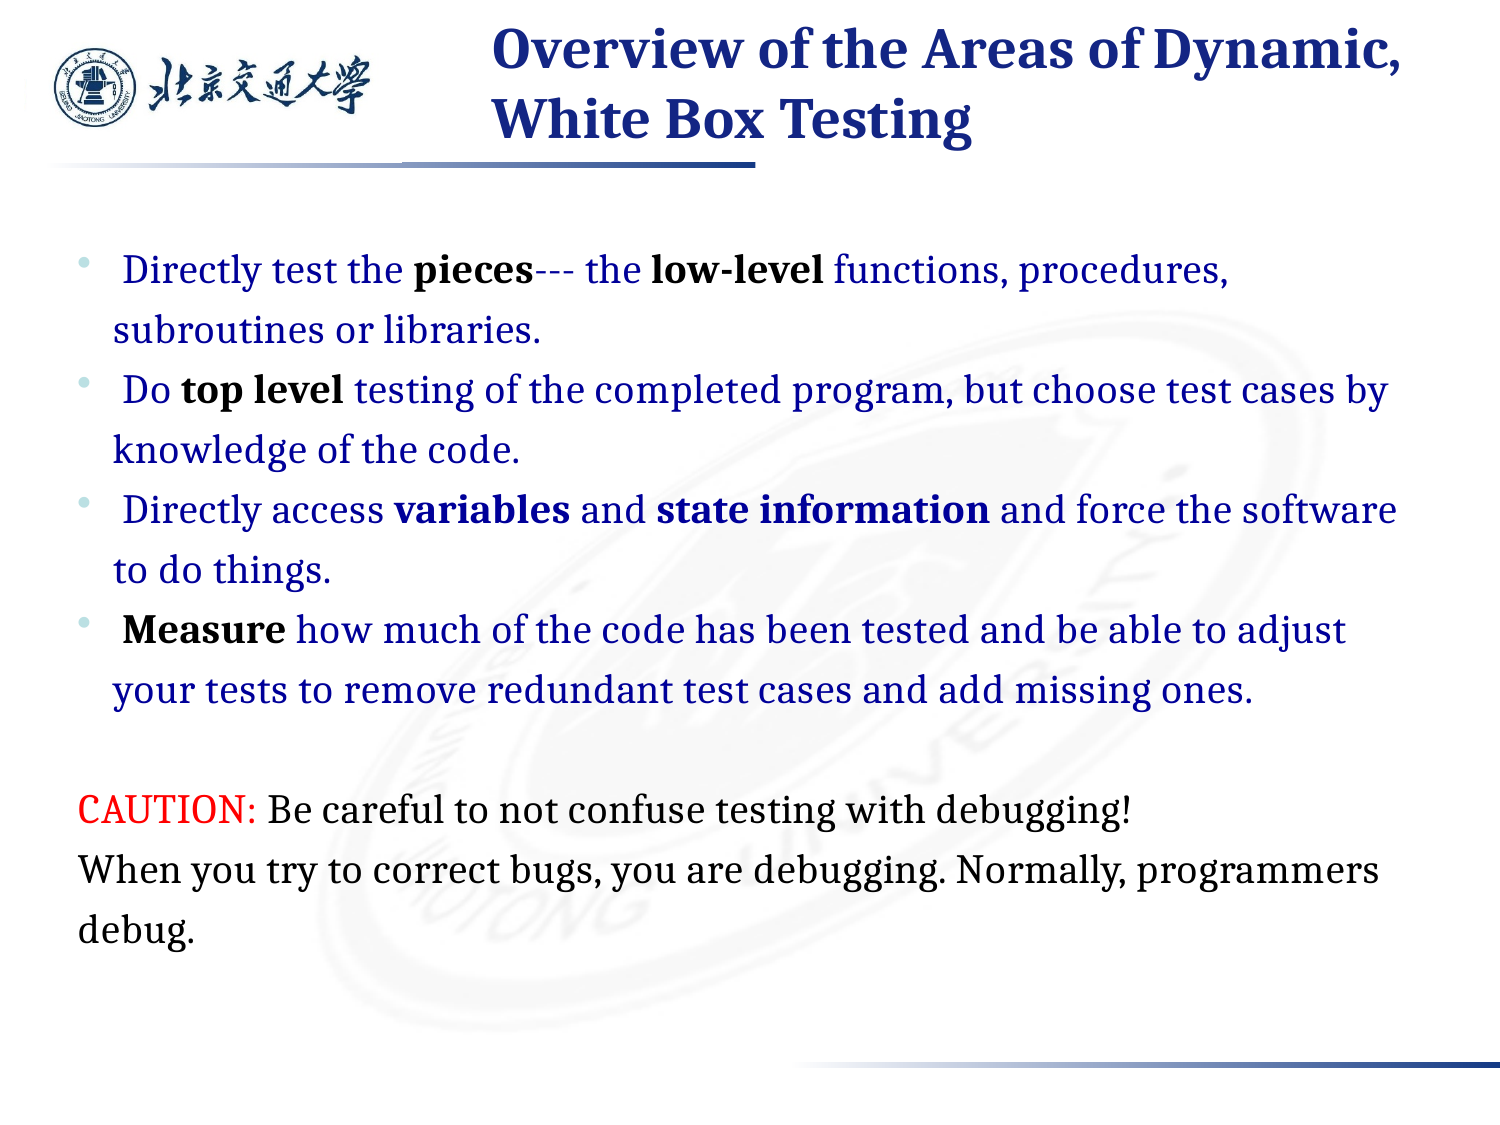

# Overview of the Areas of Dynamic, White Box Testing
 Directly test the pieces--- the low-level functions, procedures, subroutines or libraries.
 Do top level testing of the completed program, but choose test cases by knowledge of the code.
 Directly access variables and state information and force the software to do things.
 Measure how much of the code has been tested and be able to adjust your tests to remove redundant test cases and add missing ones.

CAUTION: Be careful to not confuse testing with debugging!
When you try to correct bugs, you are debugging. Normally, programmers debug.